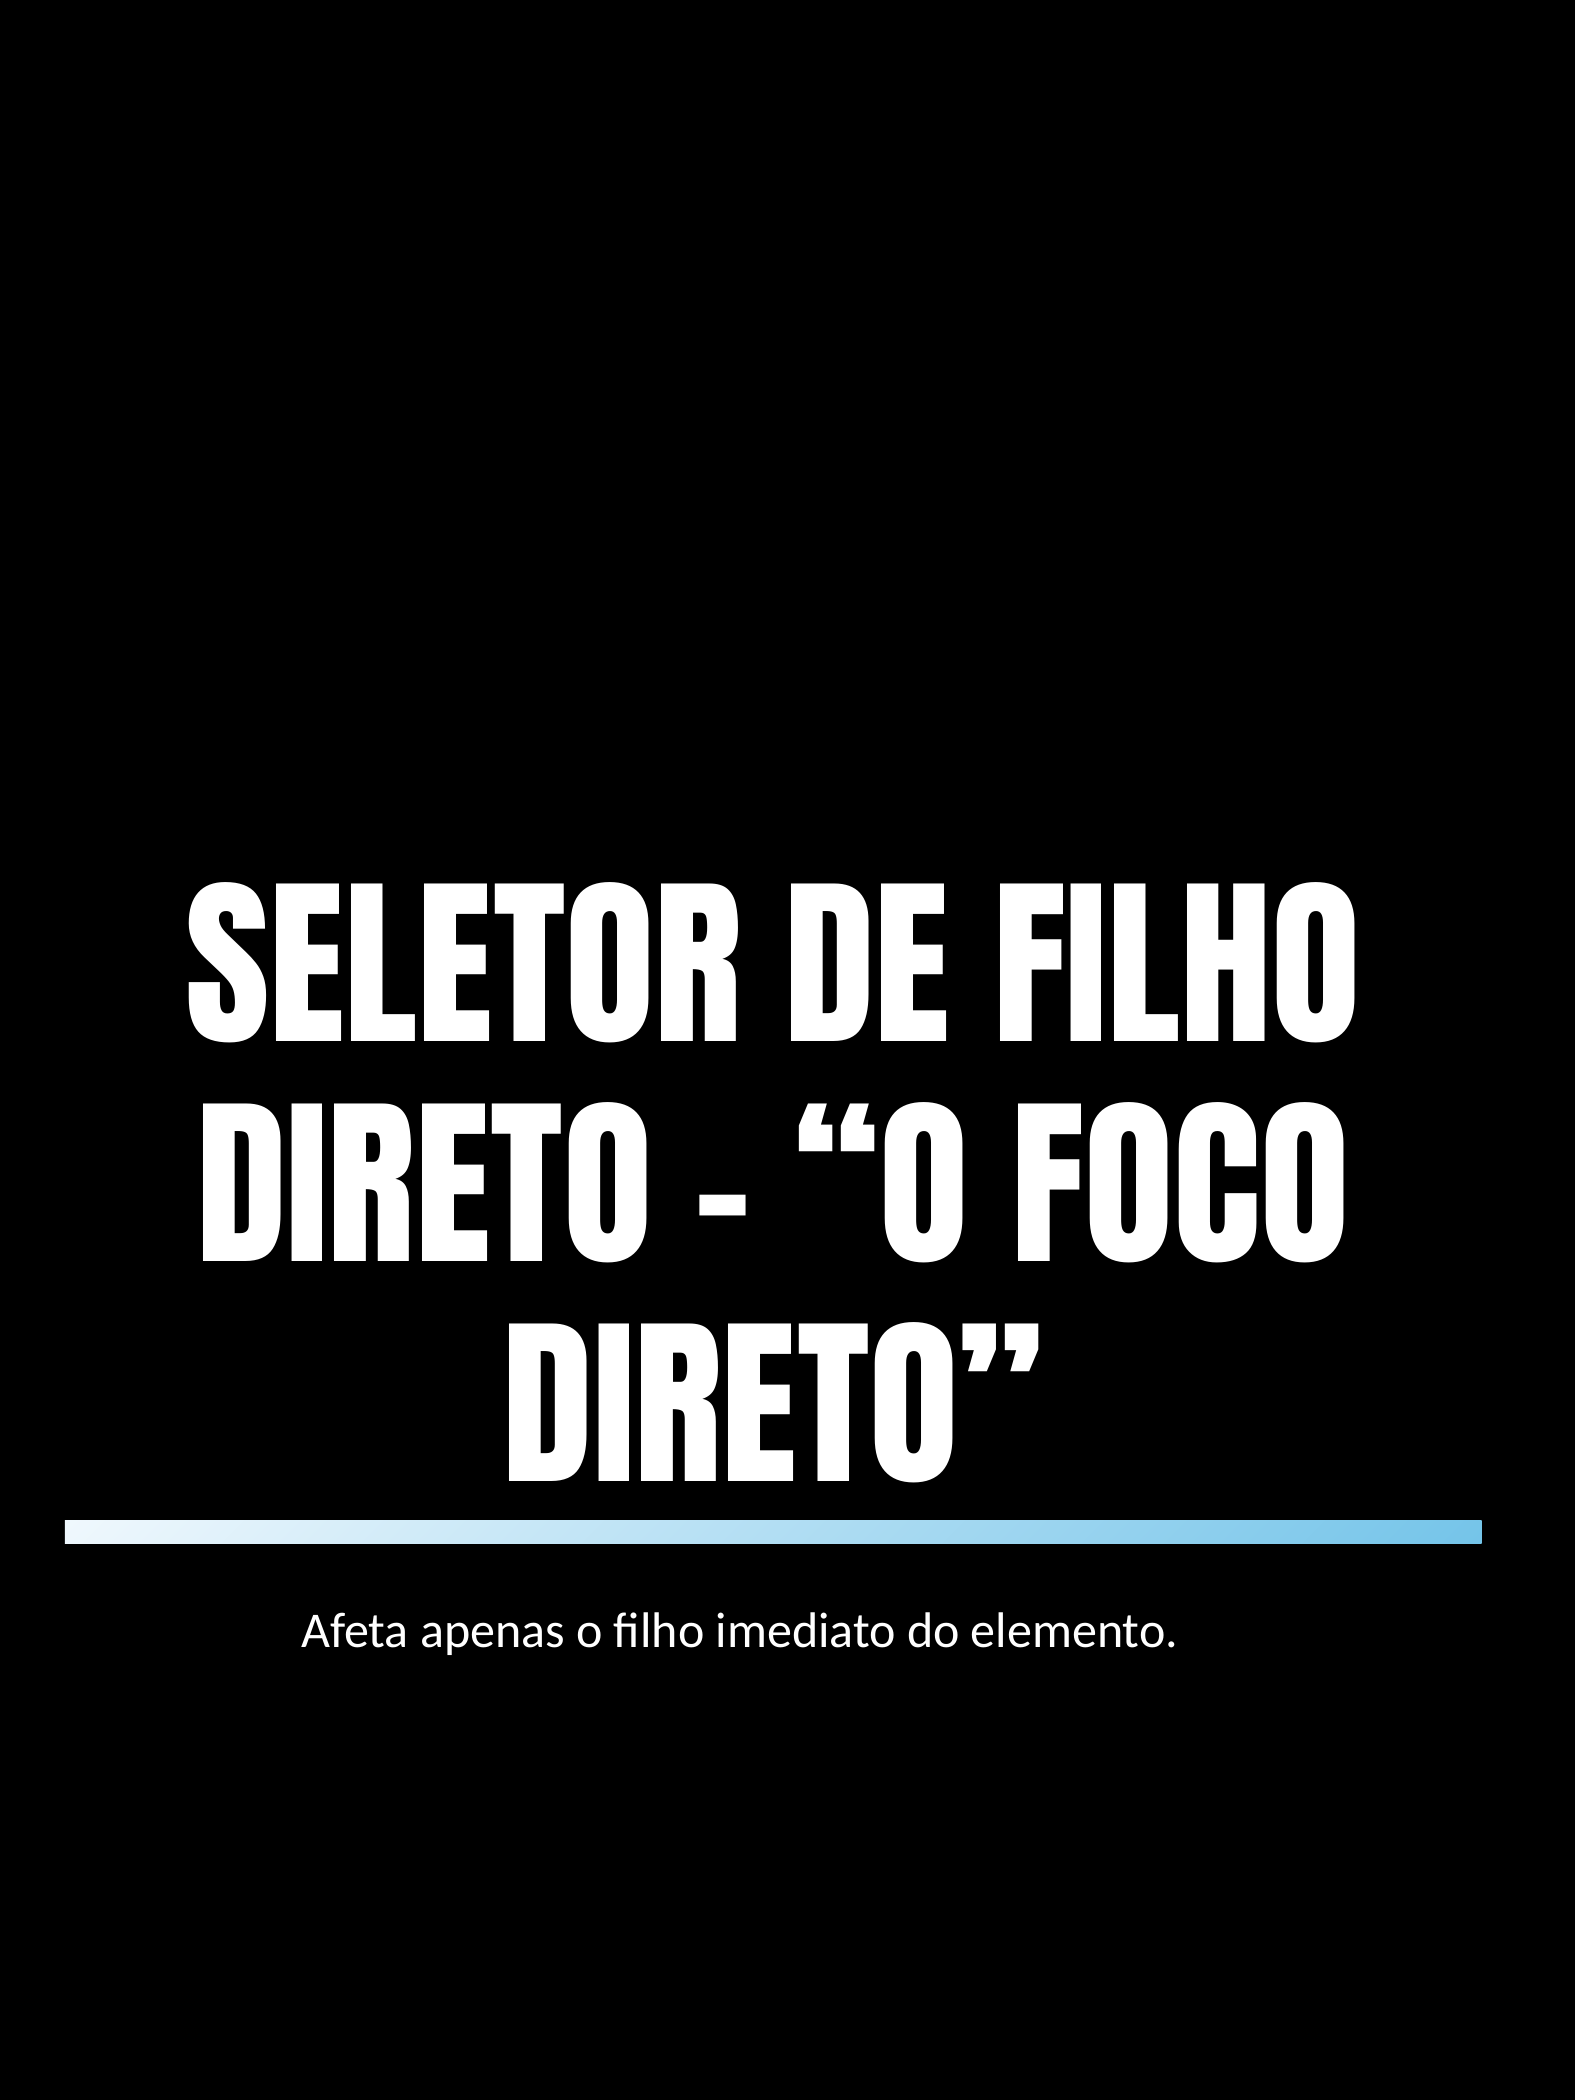

08

SELETOR DE FILHO DIRETO - “O FOCO DIRETO”

Afeta apenas o filho imediato do elemento.